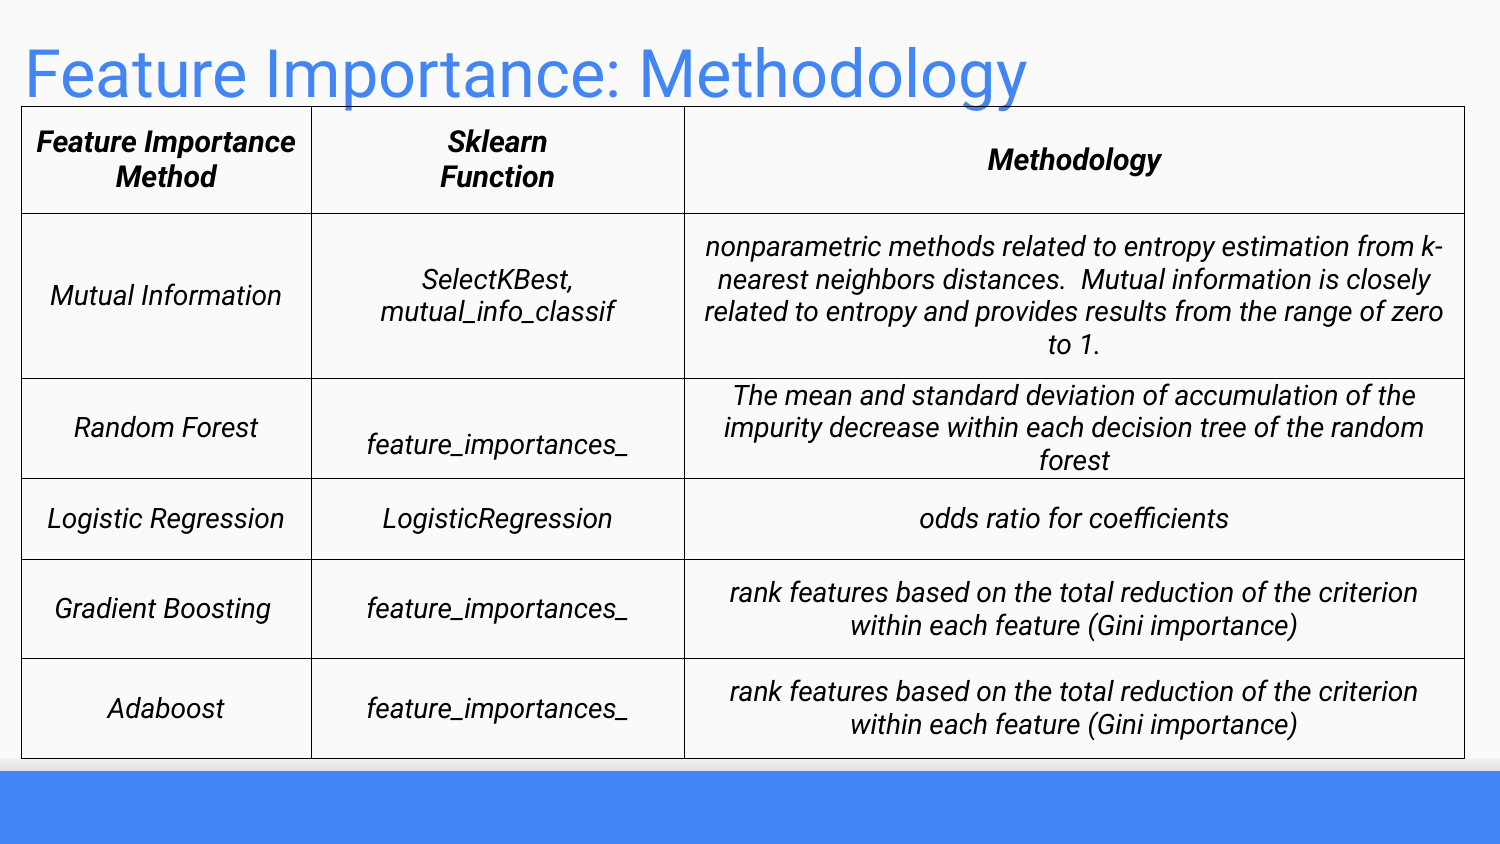

Feature Importance: Methodology
| Feature Importance Method | Sklearn Function | Methodology |
| --- | --- | --- |
| Mutual Information | SelectKBest, mutual\_info\_classif | nonparametric methods related to entropy estimation from k-nearest neighbors distances. Mutual information is closely related to entropy and provides results from the range of zero to 1. |
| Random Forest | feature\_importances\_ | The mean and standard deviation of accumulation of the impurity decrease within each decision tree of the random forest |
| Logistic Regression | LogisticRegression | odds ratio for coefficients |
| Gradient Boosting | feature\_importances\_ | rank features based on the total reduction of the criterion within each feature (Gini importance) |
| Adaboost | feature\_importances\_ | rank features based on the total reduction of the criterion within each feature (Gini importance) |